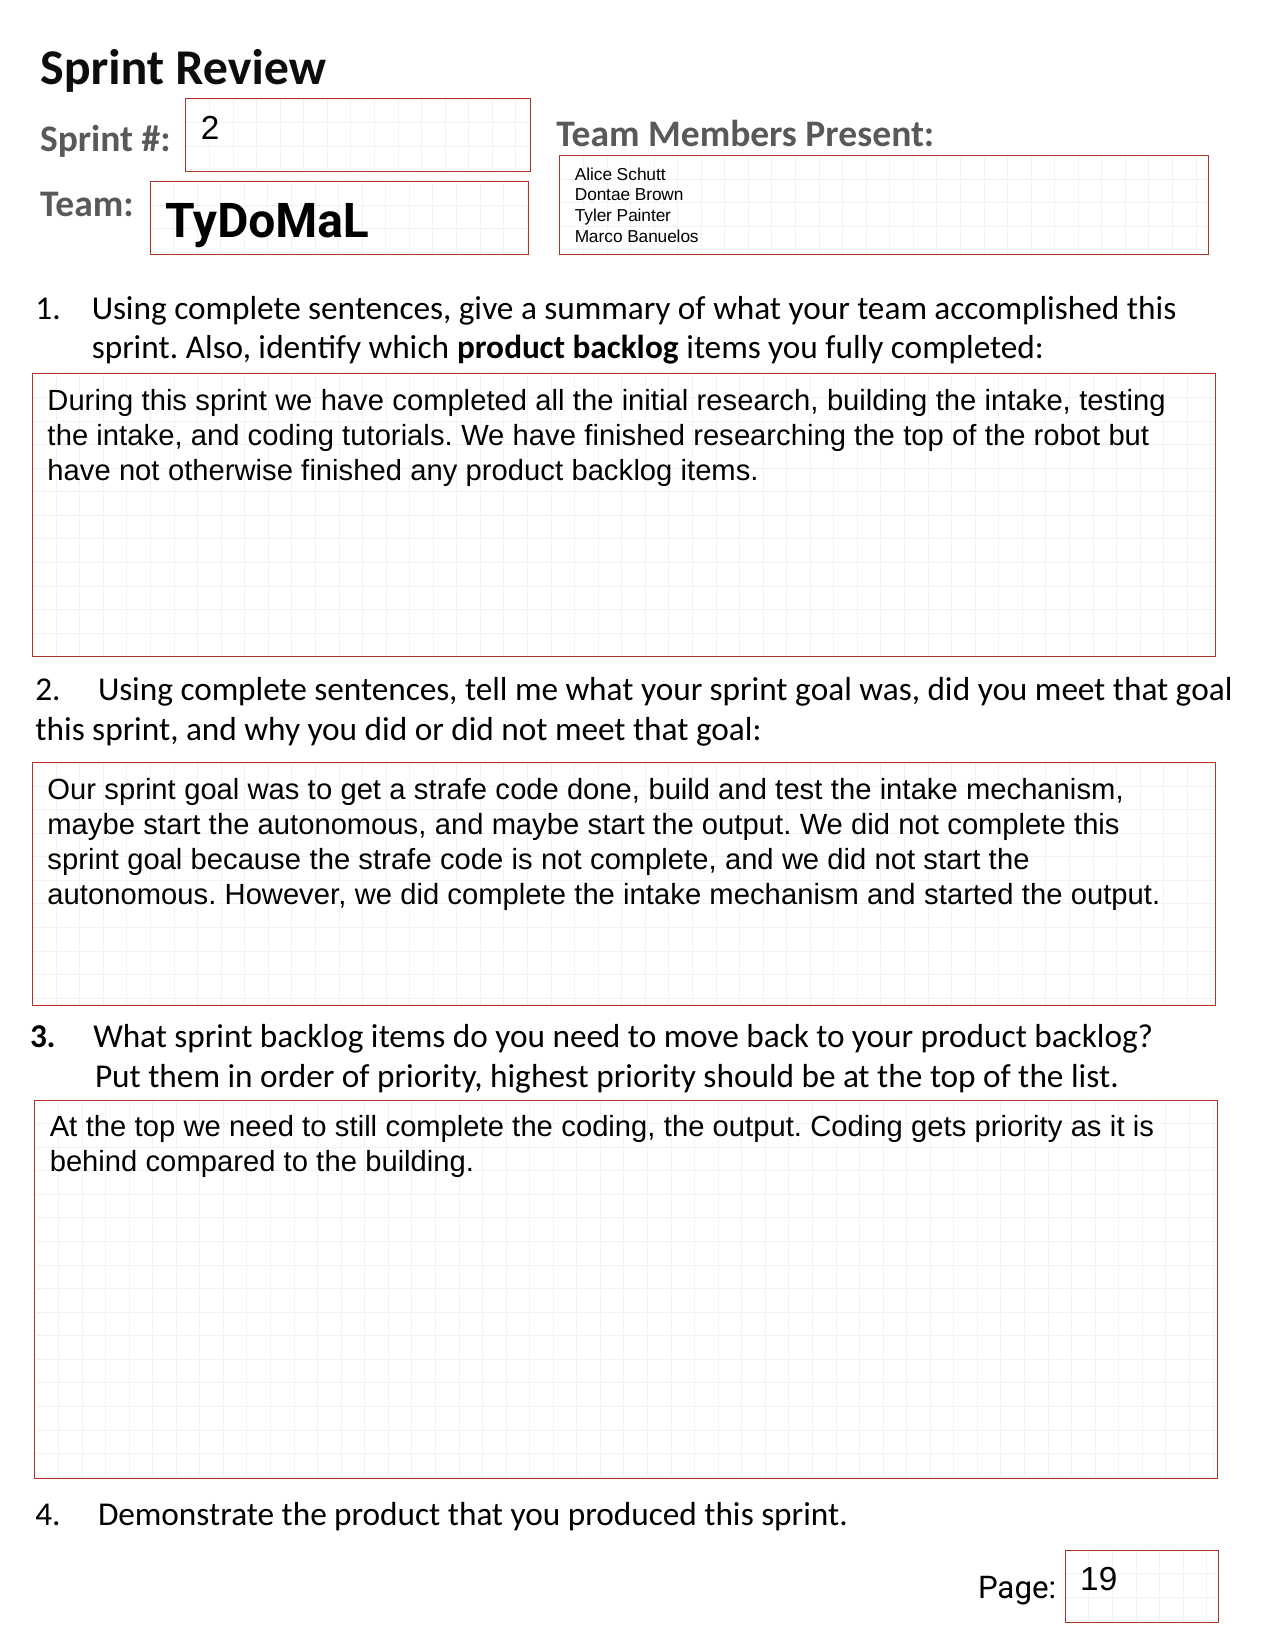

Sprint Review
Sprint #:
Team:
Team Members Present:
2
Alice Schutt
Dontae Brown
Tyler Painter
Marco Banuelos
TyDoMaL
Using complete sentences, give a summary of what your team accomplished this sprint. Also, identify which product backlog items you fully completed:

During this sprint we have completed all the initial research, building the intake, testing the intake, and coding tutorials. We have finished researching the top of the robot but have not otherwise finished any product backlog items.
2.     Using complete sentences, tell me what your sprint goal was, did you meet that goal this sprint, and why you did or did not meet that goal:

Our sprint goal was to get a strafe code done, build and test the intake mechanism, maybe start the autonomous, and maybe start the output. We did not complete this sprint goal because the strafe code is not complete, and we did not start the autonomous. However, we did complete the intake mechanism and started the output.

3.     What sprint backlog items do you need to move back to your product backlog? Put them in order of priority, highest priority should be at the top of the list.
At the top we need to still complete the coding, the output. Coding gets priority as it is behind compared to the building.
4.     Demonstrate the product that you produced this sprint.

19
Page: